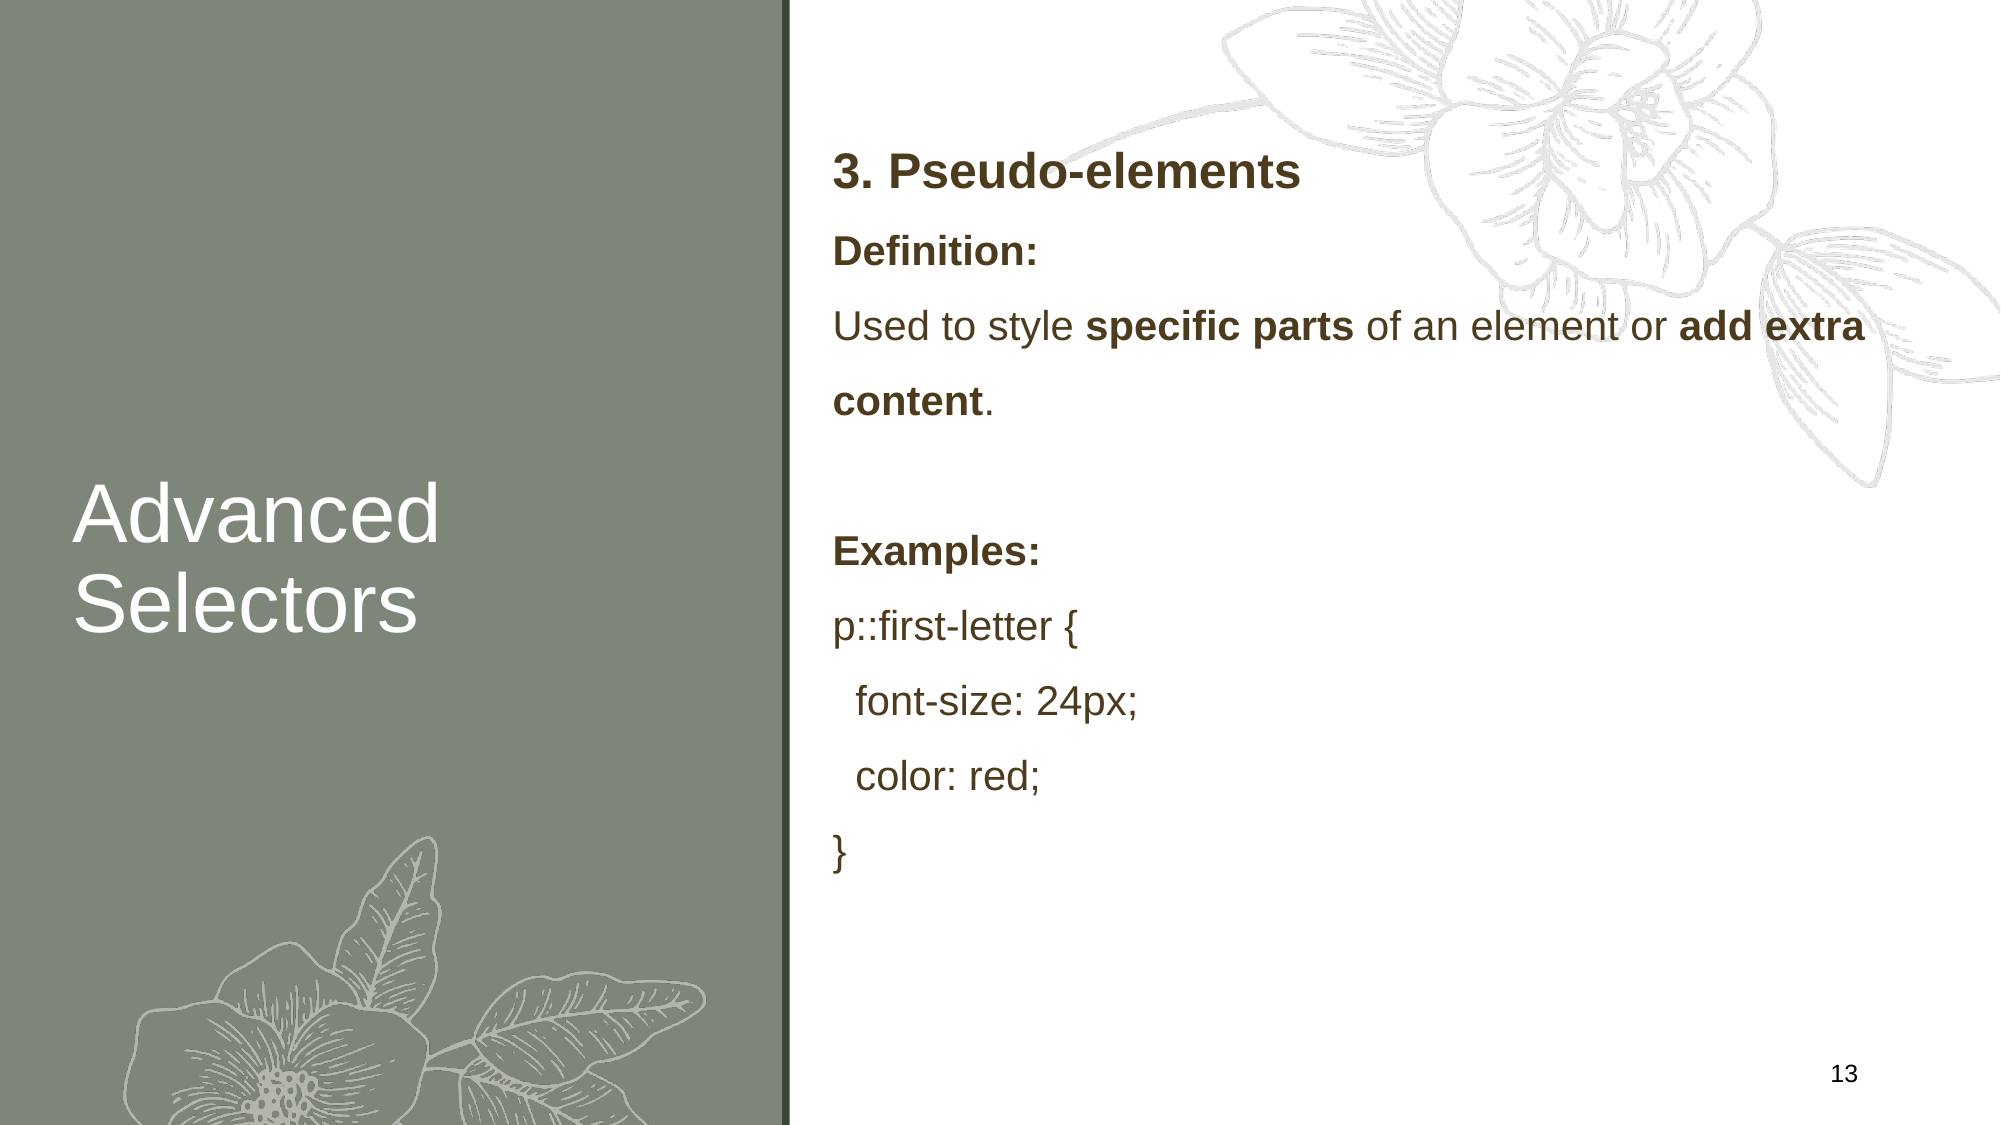

3. Pseudo-elements
Definition:
Used to style specific parts of an element or add extra content.
Examples:
p::first-letter {
  font-size: 24px;
  color: red;
}
# Advanced Selectors
13